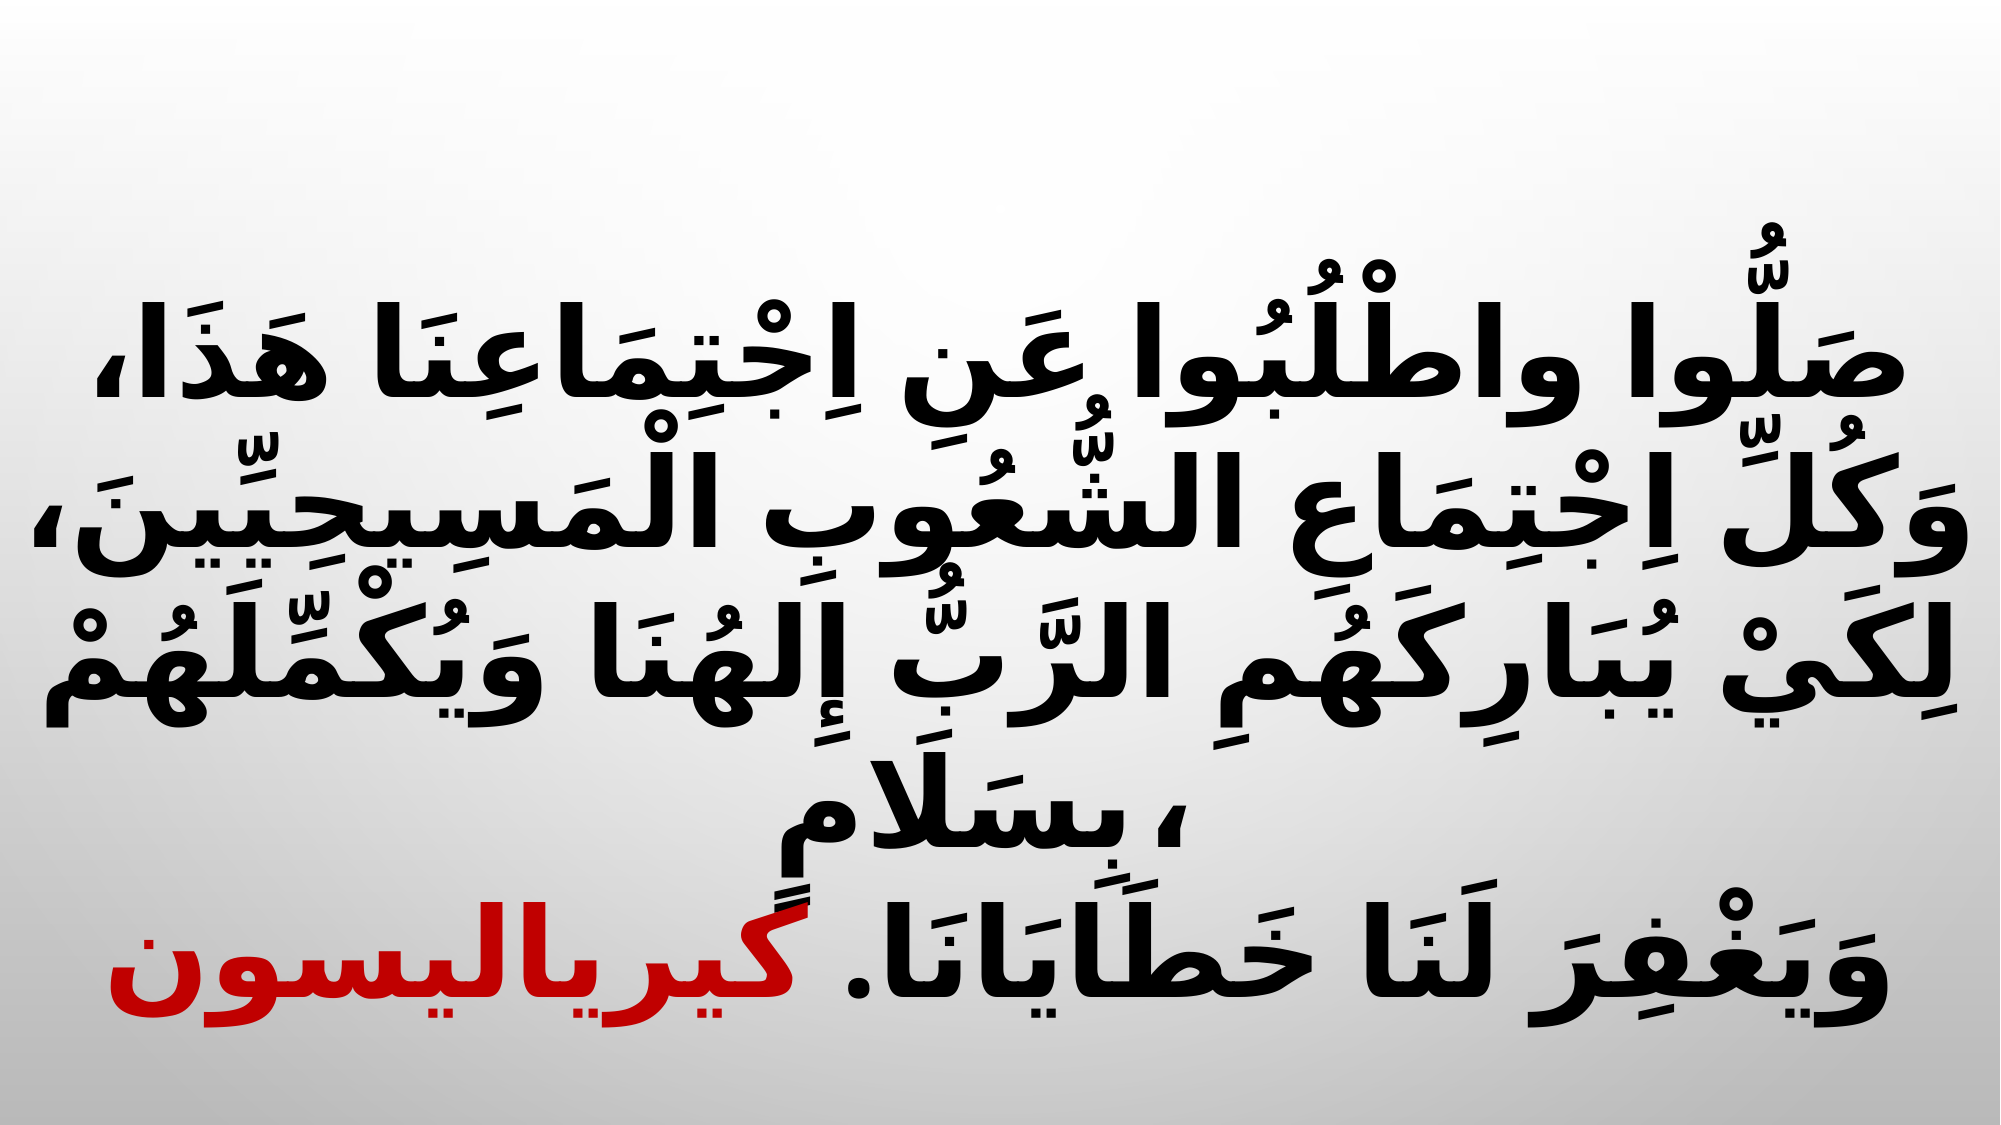

صَلُّوا واطْلُبُوا عَنِ اِجْتِمَاعِنَا هَذَا، وَكُلِّ اِجْتِمَاعِ الشُّعُوبِ الْمَسِيحِيِّينَ، لِكَيْ يُبَارِكَهُمِ الرَّبُّ إِلهُنَا وَيُكْمِّلَهُمْ بِسَلَامٍ،
وَيَغْفِرَ لَنَا خَطَايَانَا. كيرياليسون